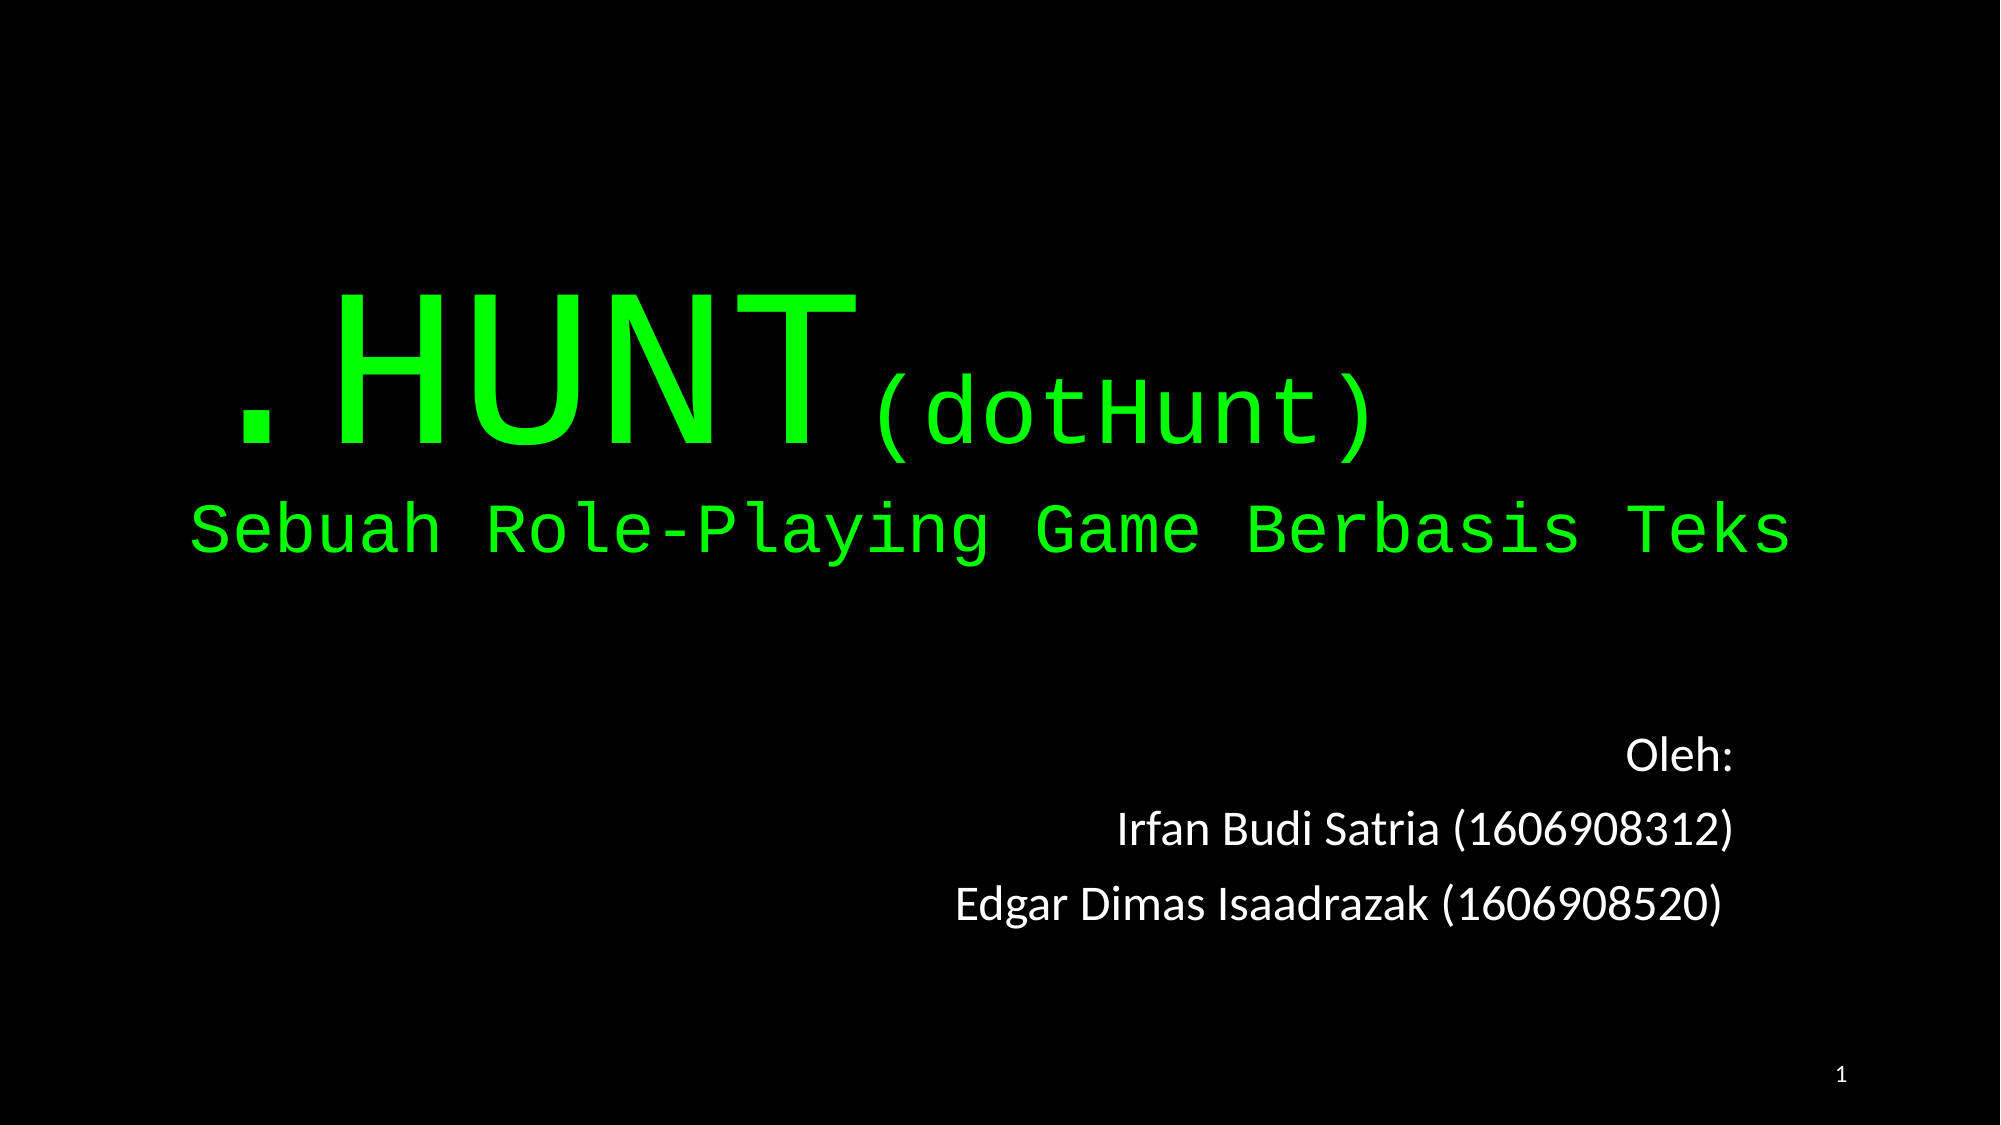

# .HUNT(dotHunt) Sebuah Role-Playing Game Berbasis Teks
Oleh:
Irfan Budi Satria (1606908312)
Edgar Dimas Isaadrazak (1606908520)
1